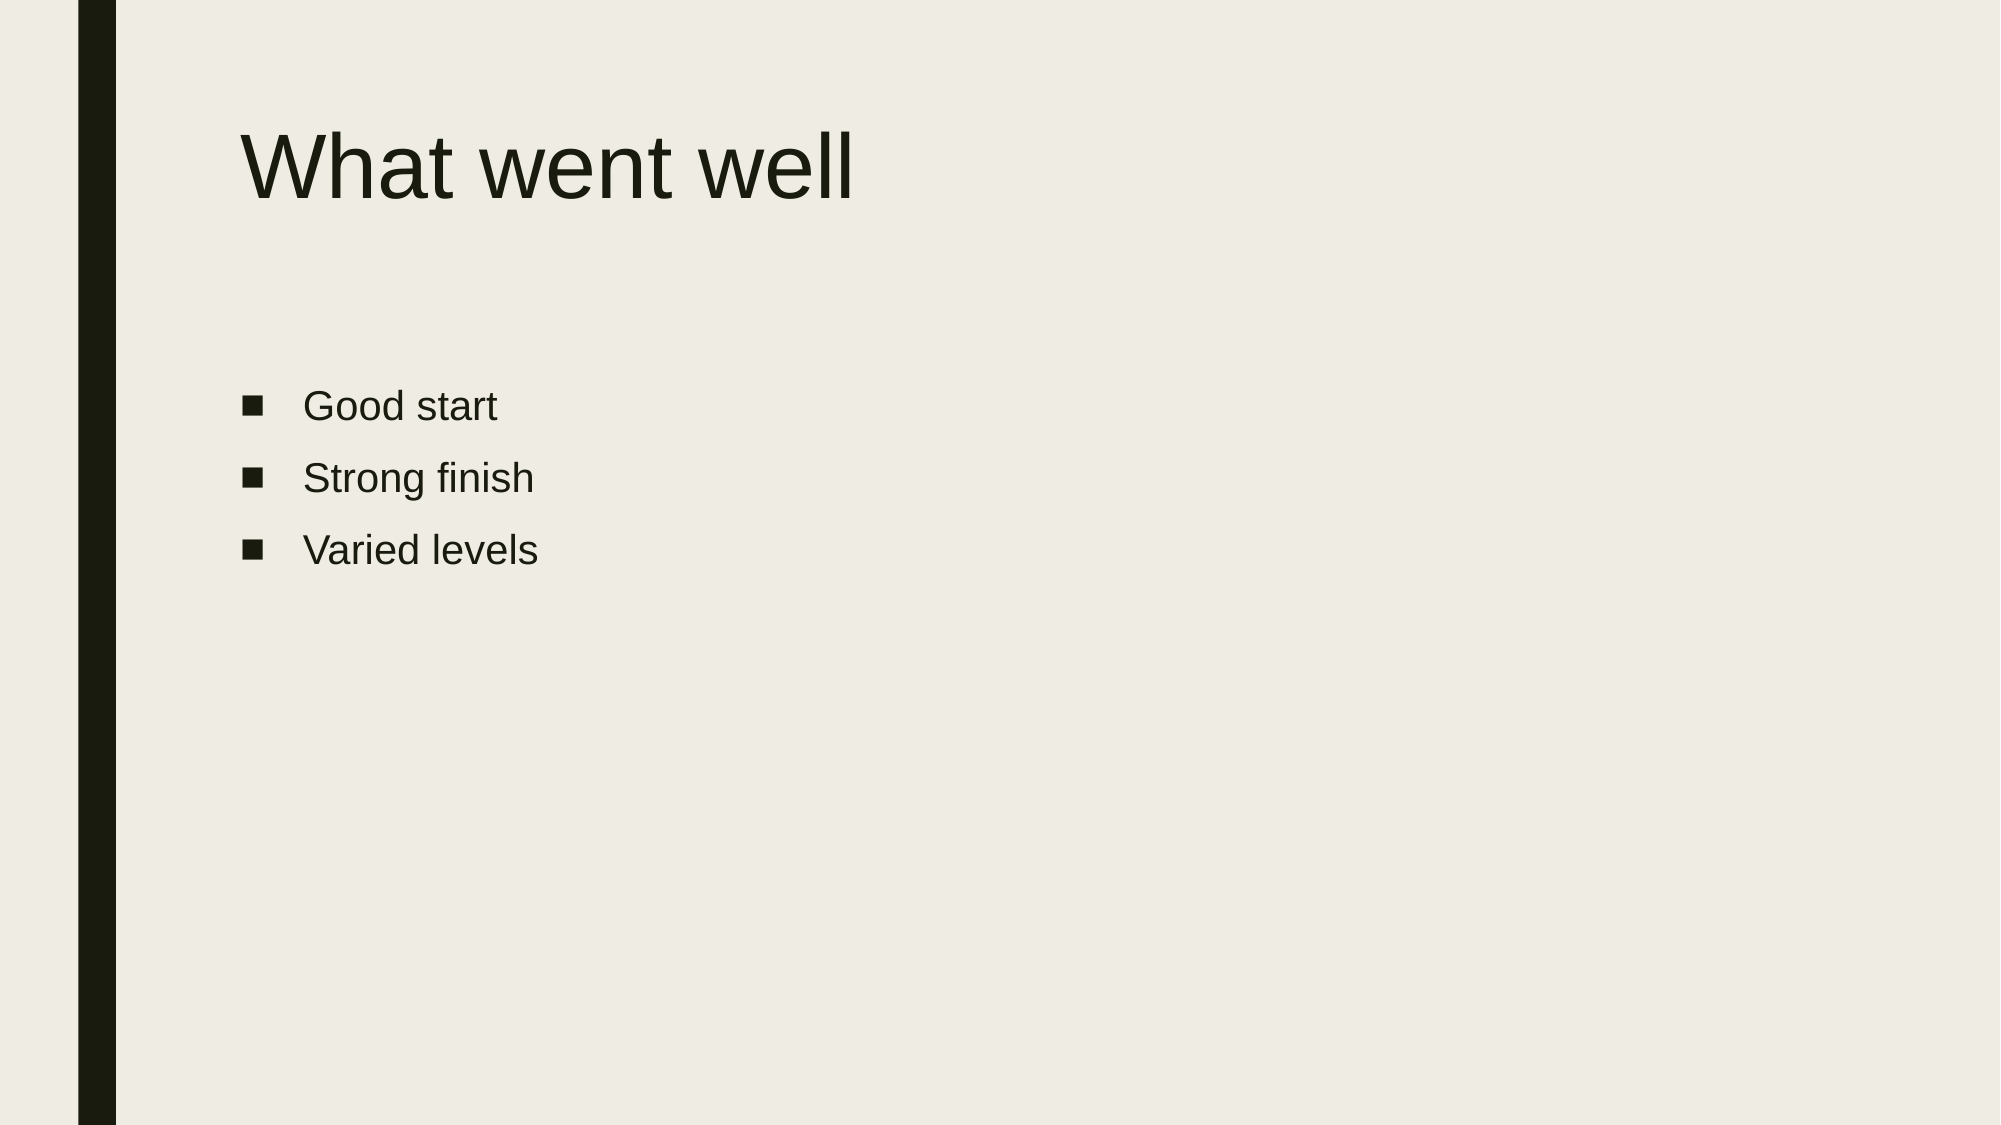

# What went well
Good start
Strong finish
Varied levels